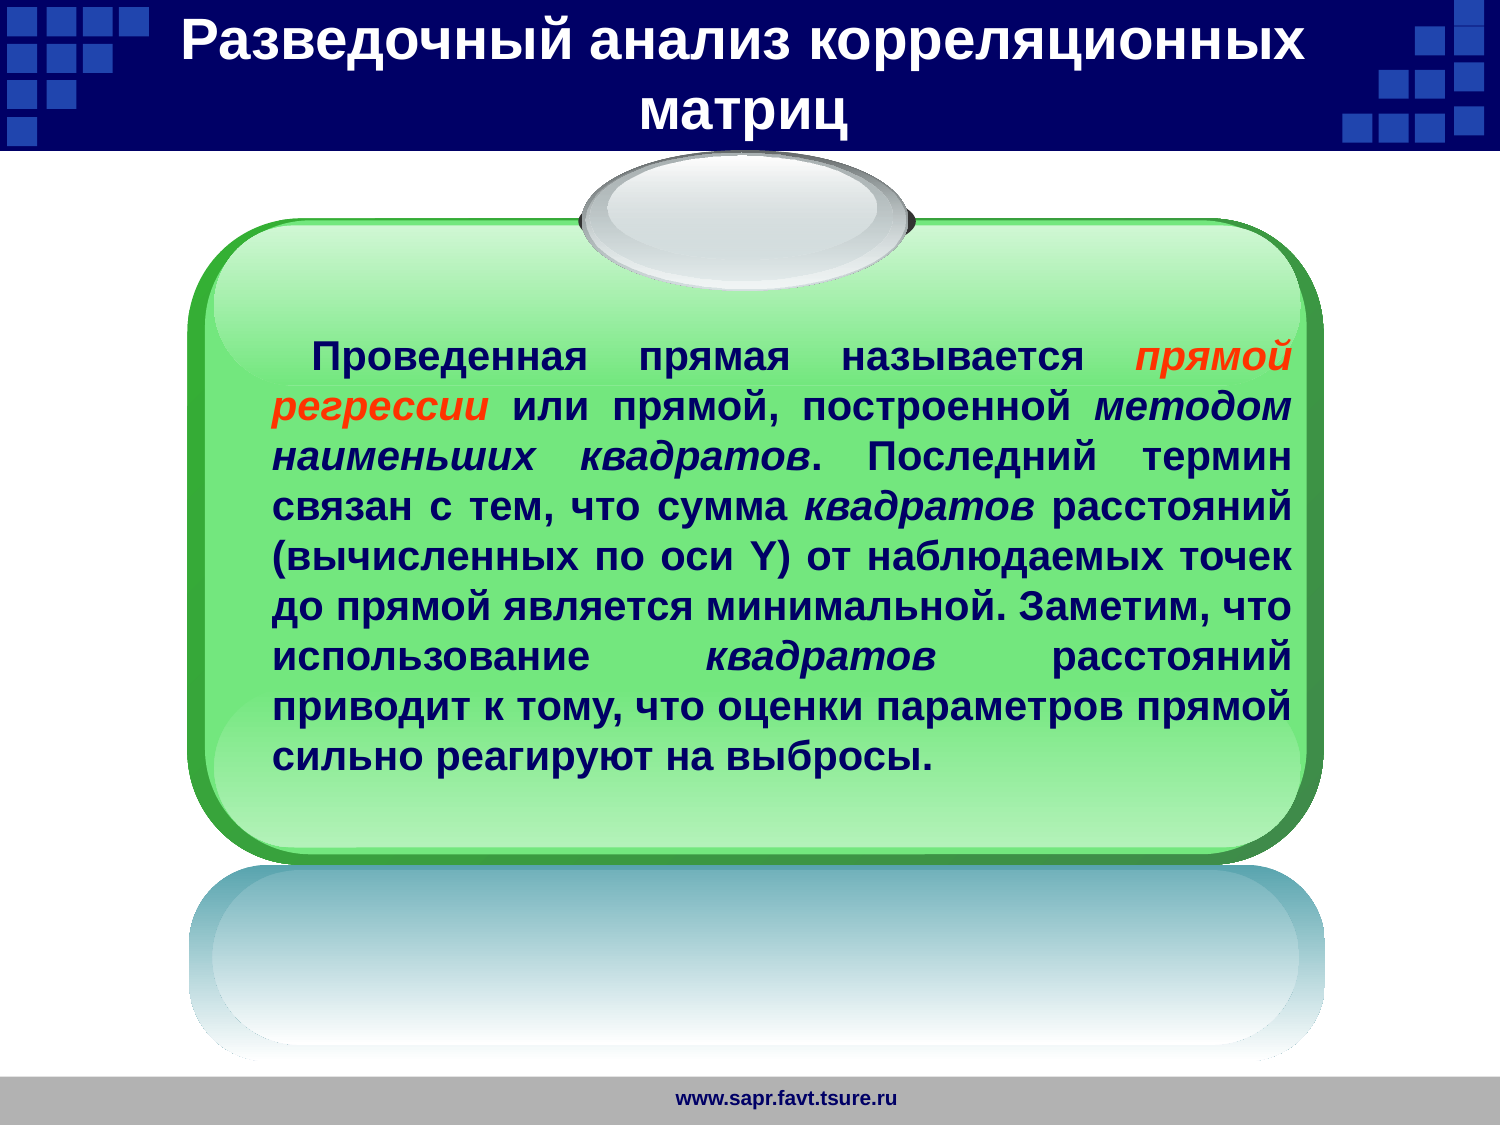

Разведочный анализ корреляционных матриц

Проведенная прямая называется прямой регрессии или прямой, построенной методом наименьших квадратов. Последний термин связан с тем, что сумма квадратов расстояний (вычисленных по оси Y) от наблюдаемых точек до прямой является минимальной. Заметим, что использование квадратов расстояний приводит к тому, что оценки параметров прямой сильно реагируют на выбросы.

www.sapr.favt.tsure.ru